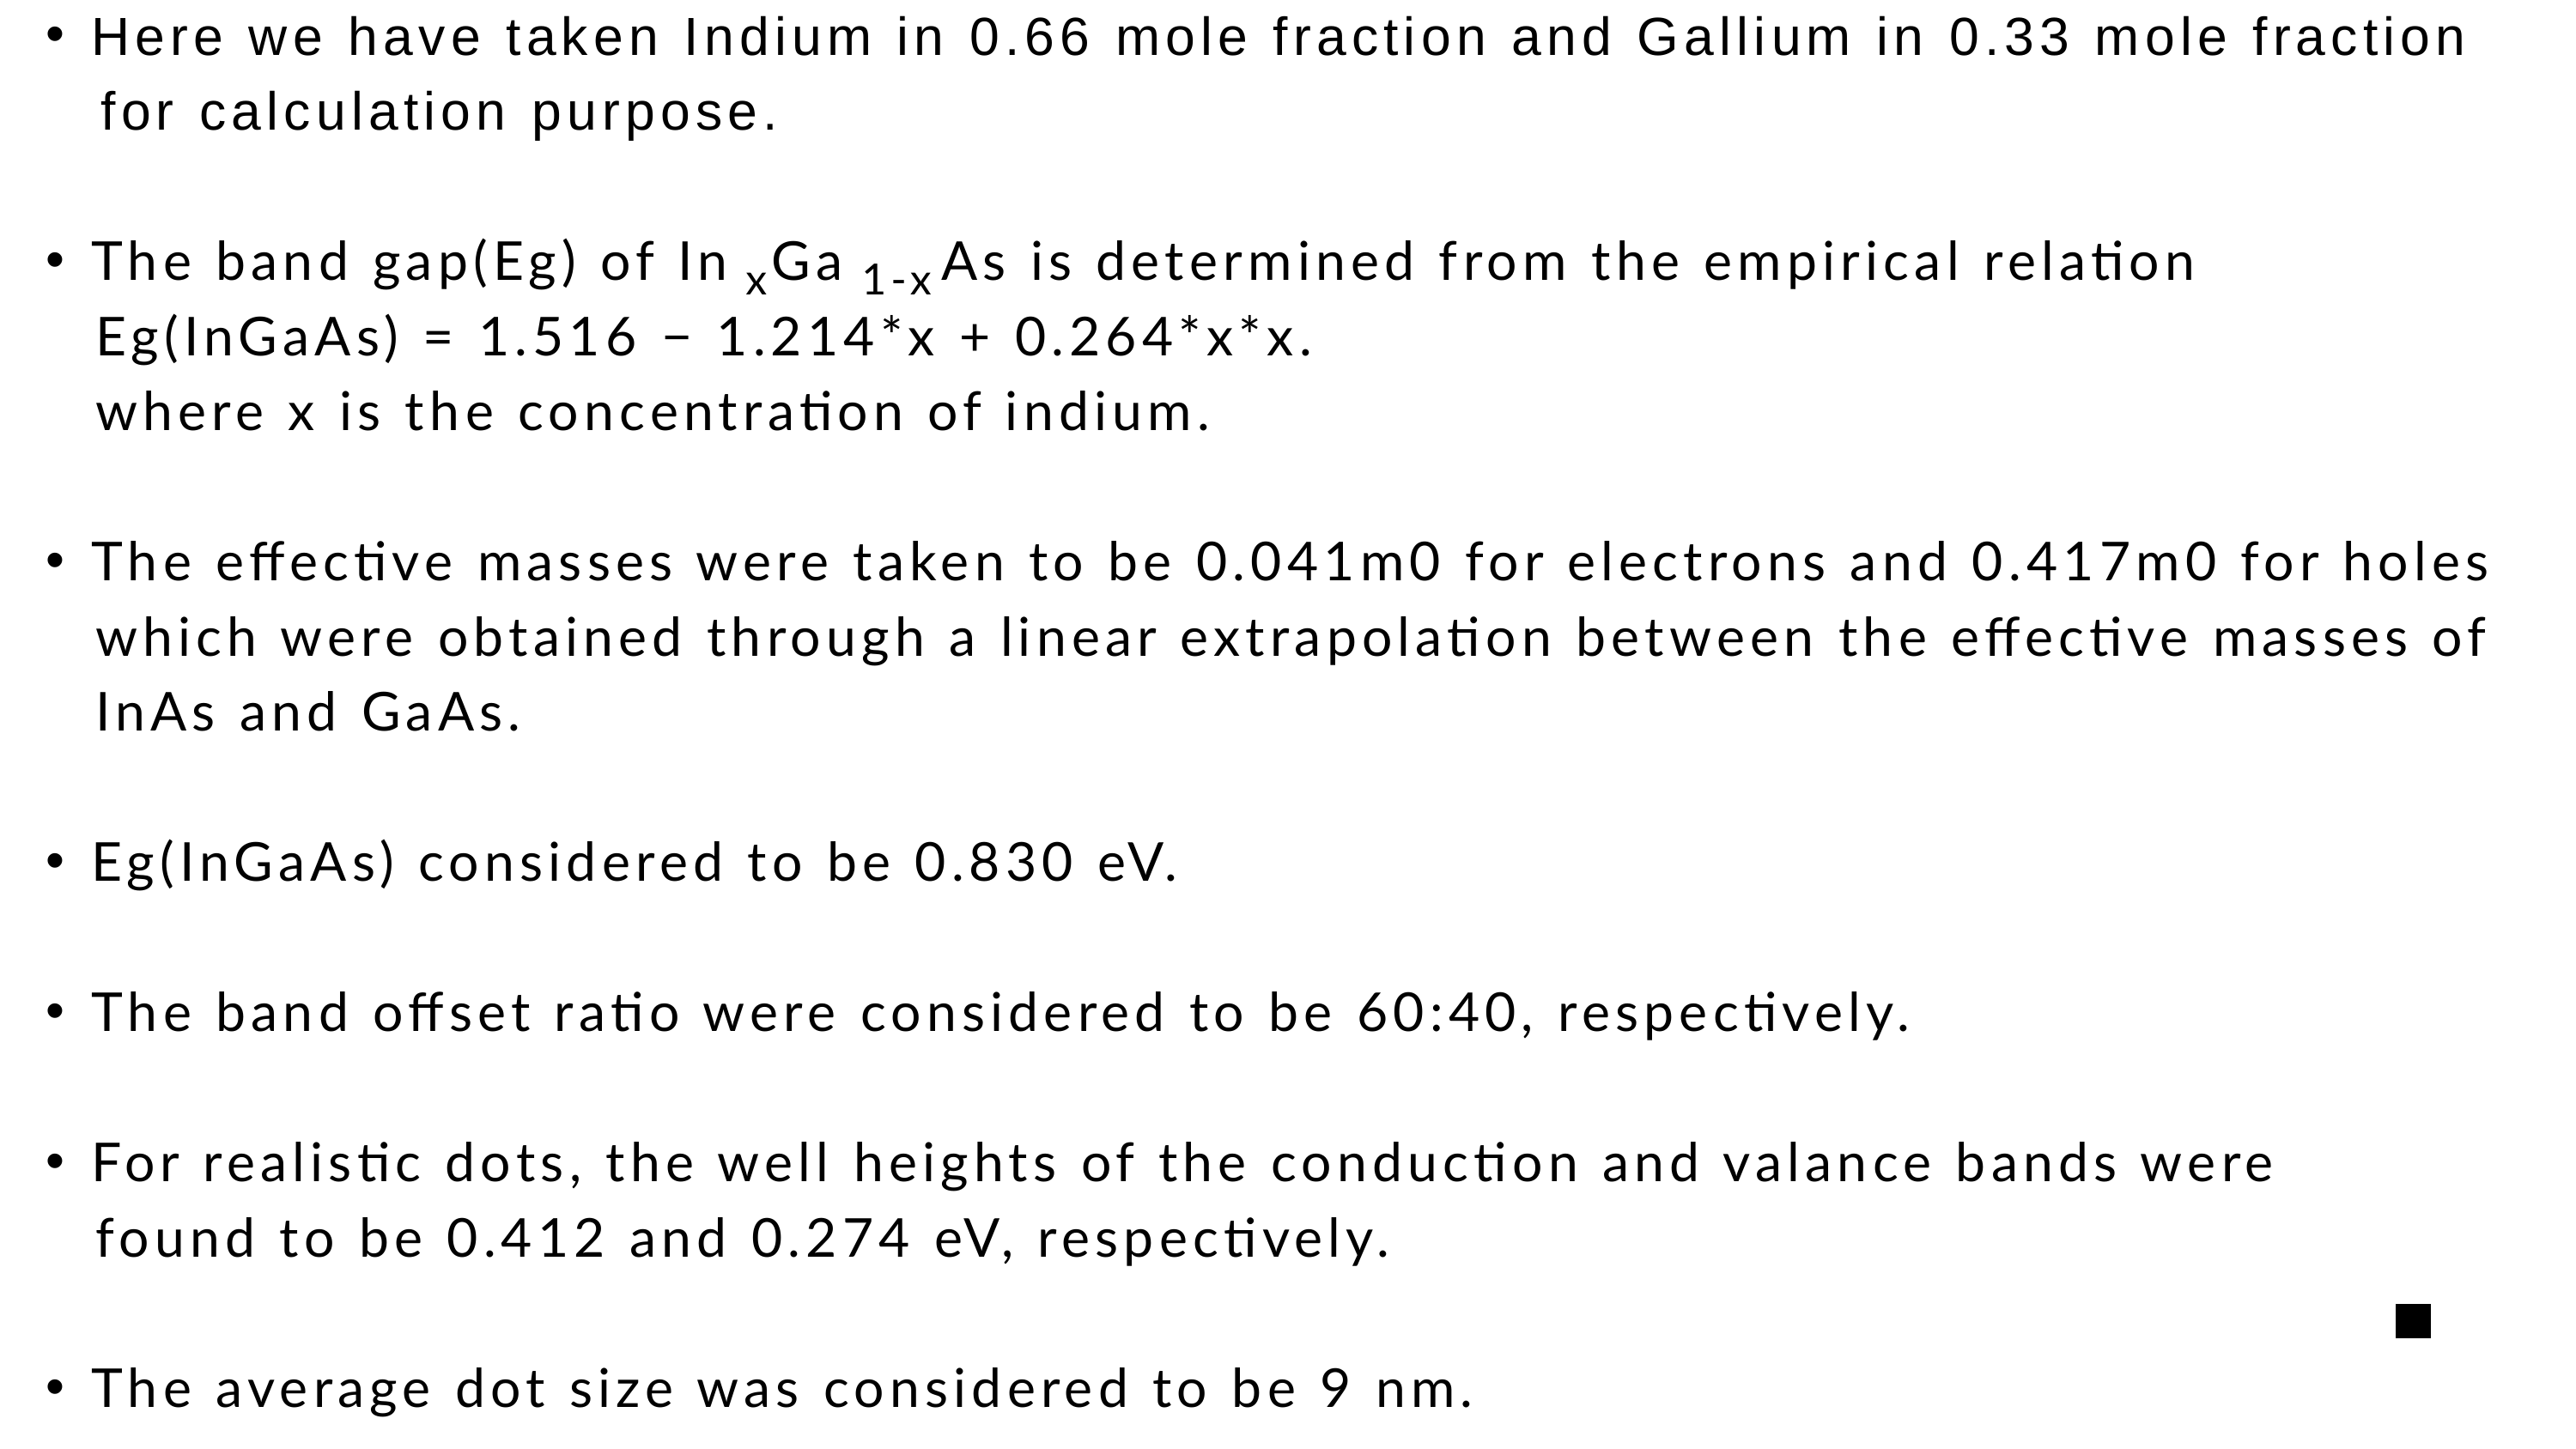

Here we have taken Indium in 0.66 mole fraction and Gallium in 0.33 mole fraction
     for calculation purpose.

The band gap(Eg) of In  Ga     As is determined from the empirical relation
     Eg(InGaAs) = 1.516 − 1.214*x + 0.264*x*x.
     where x is the concentration of indium.

The effective masses were taken to be 0.041m0 for electrons and 0.417m0 for holes
     which were obtained through a linear extrapolation between the effective masses of
     InAs and GaAs.

Eg(InGaAs) considered to be 0.830 eV.

The band offset ratio were considered to be 60:40, respectively.

For realistic dots, the well heights of the conduction and valance bands were
     found to be 0.412 and 0.274 eV, respectively.

The average dot size was considered to be 9 nm.

x
1-x